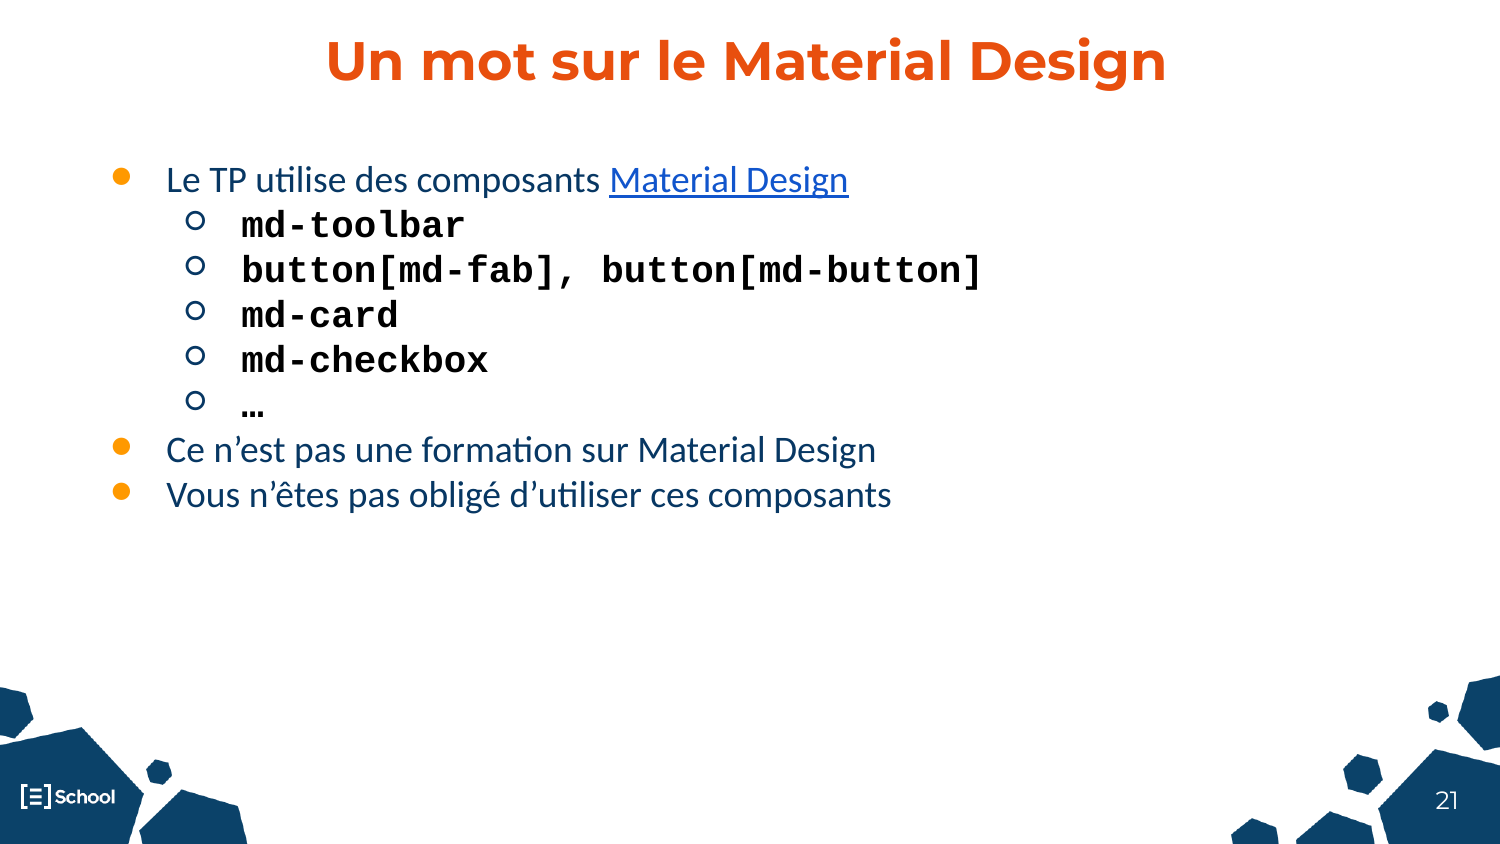

Un mot sur le Material Design
Le TP utilise des composants Material Design
md-toolbar
button[md-fab], button[md-button]
md-card
md-checkbox
…
Ce n’est pas une formation sur Material Design
Vous n’êtes pas obligé d’utiliser ces composants

21